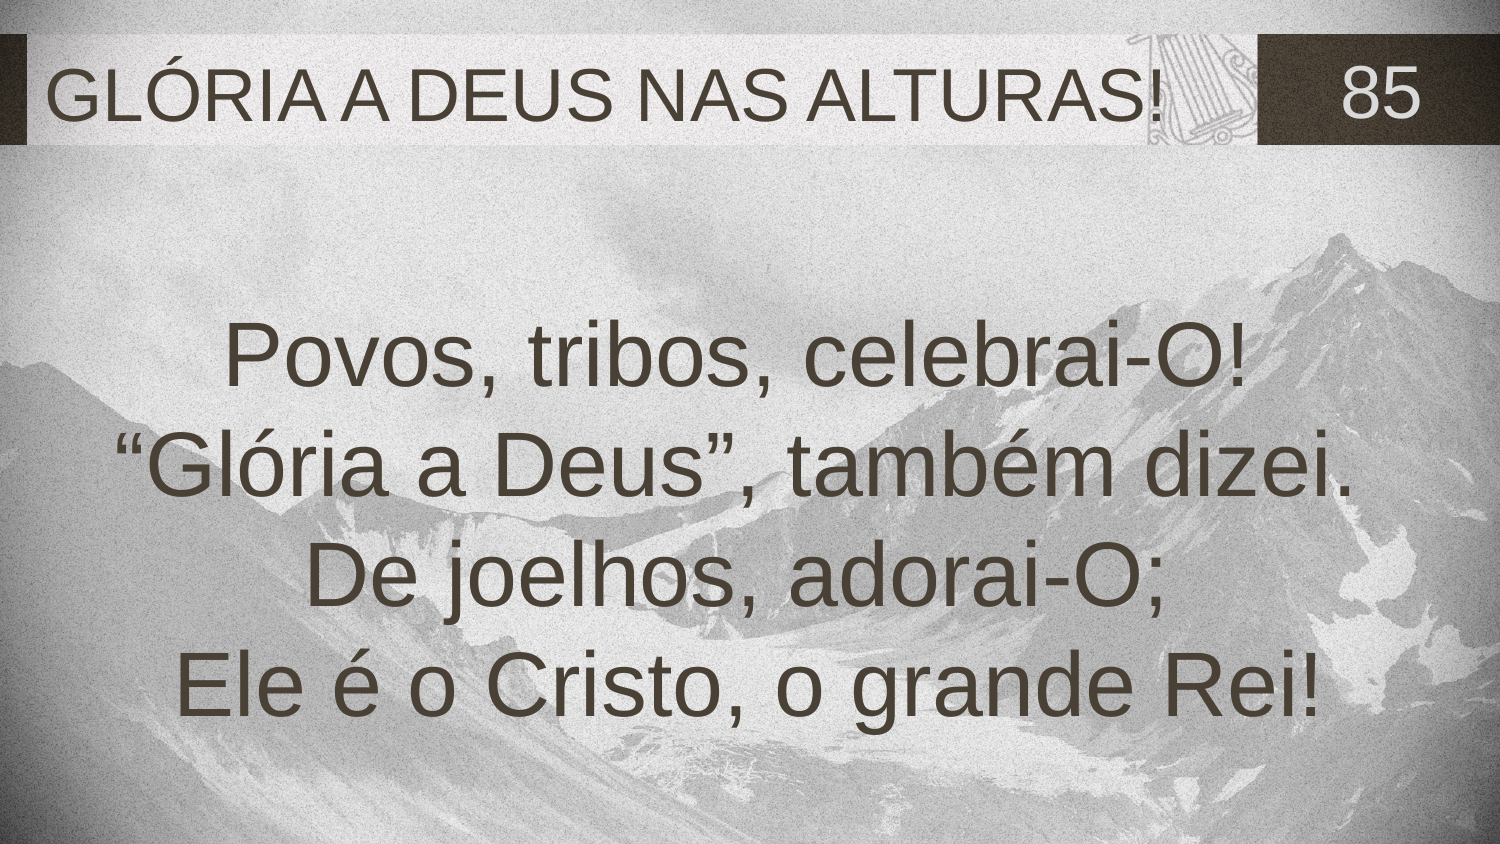

# GLÓRIA A DEUS NAS ALTURAS!
85
Povos, tribos, celebrai-O!
“Glória a Deus”, também dizei.
De joelhos, adorai-O;
Ele é o Cristo, o grande Rei!